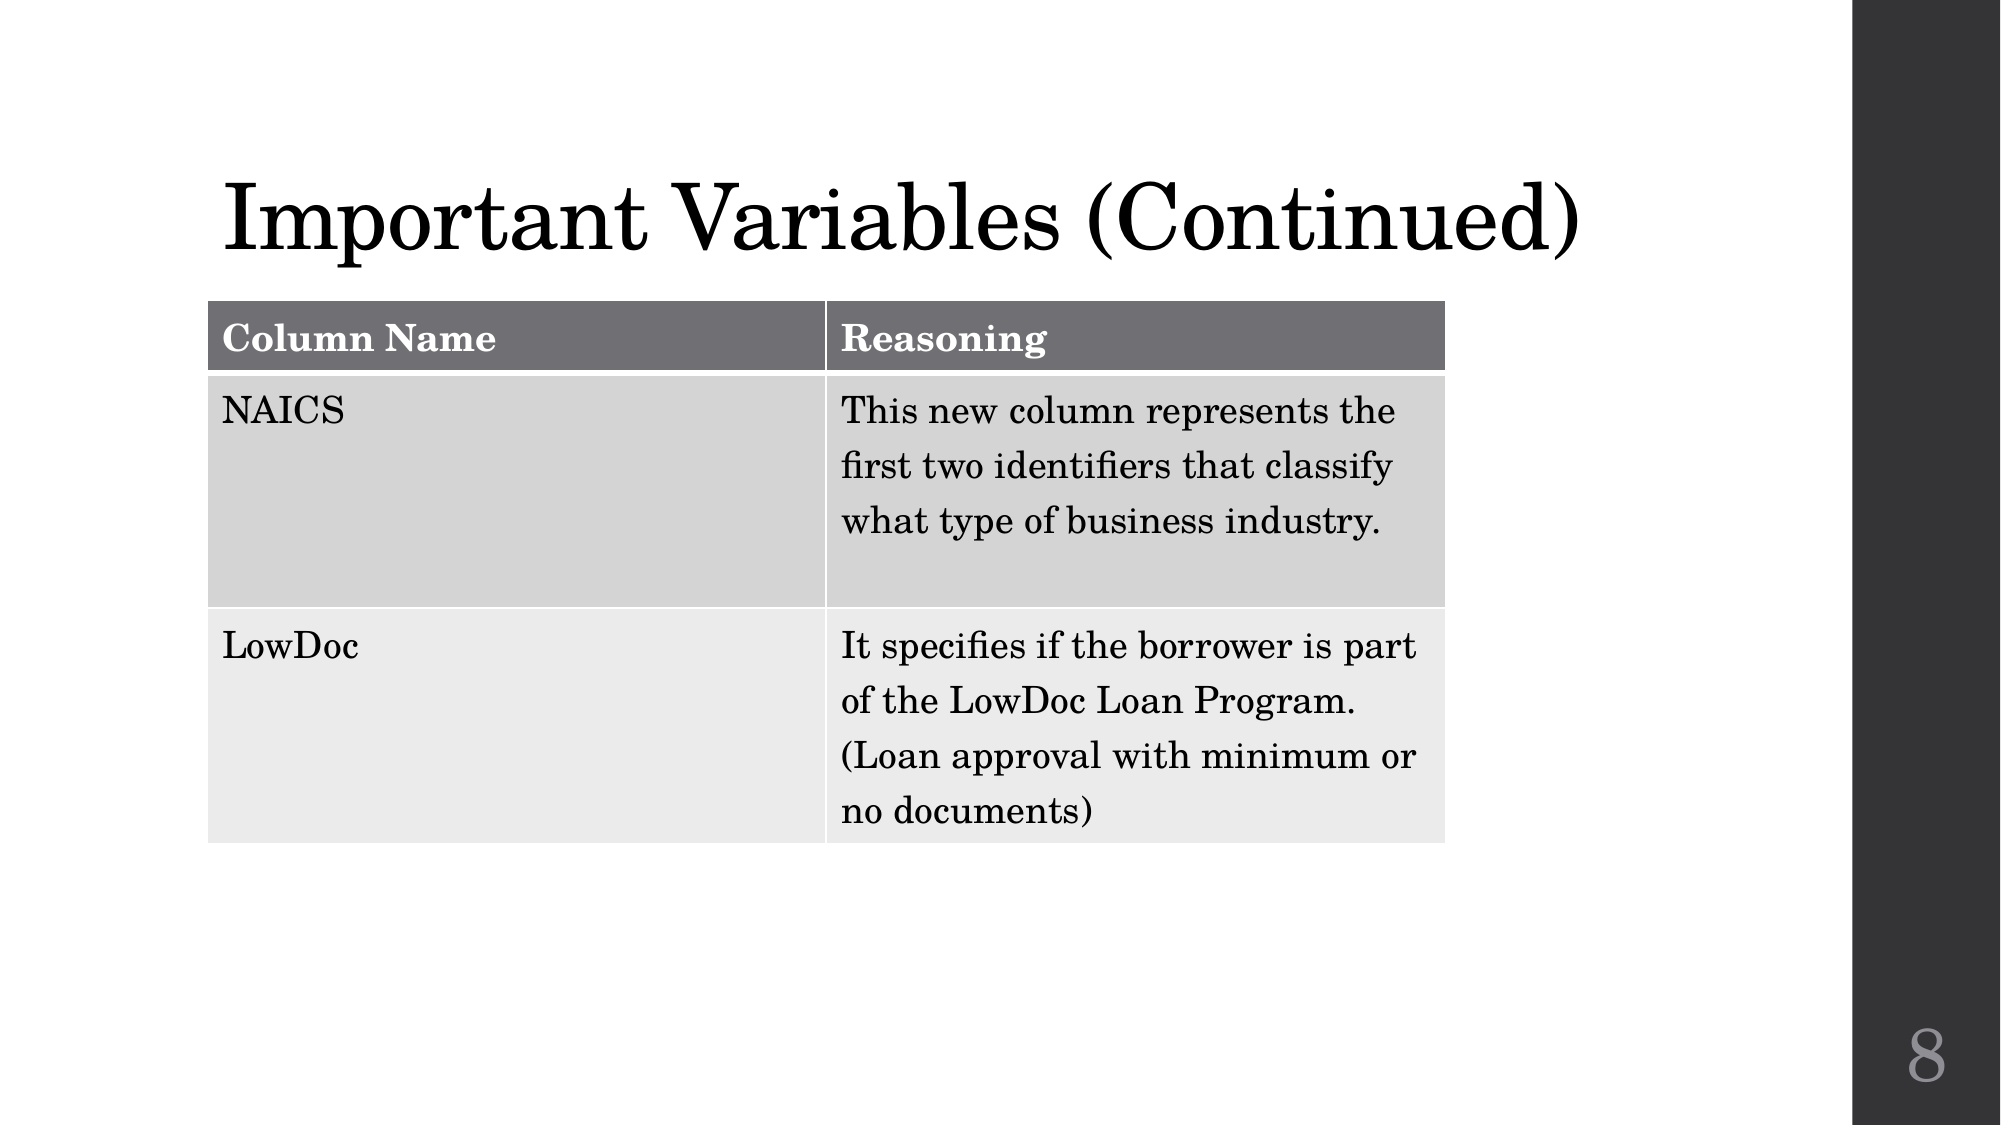

# Important Variables (Continued)
| Column Name | Reasoning |
| --- | --- |
| NAICS | This new column represents the first two identifiers that classify what type of business industry. |
| LowDoc | It specifies if the borrower is part of the LowDoc Loan Program. (Loan approval with minimum or no documents) |
8